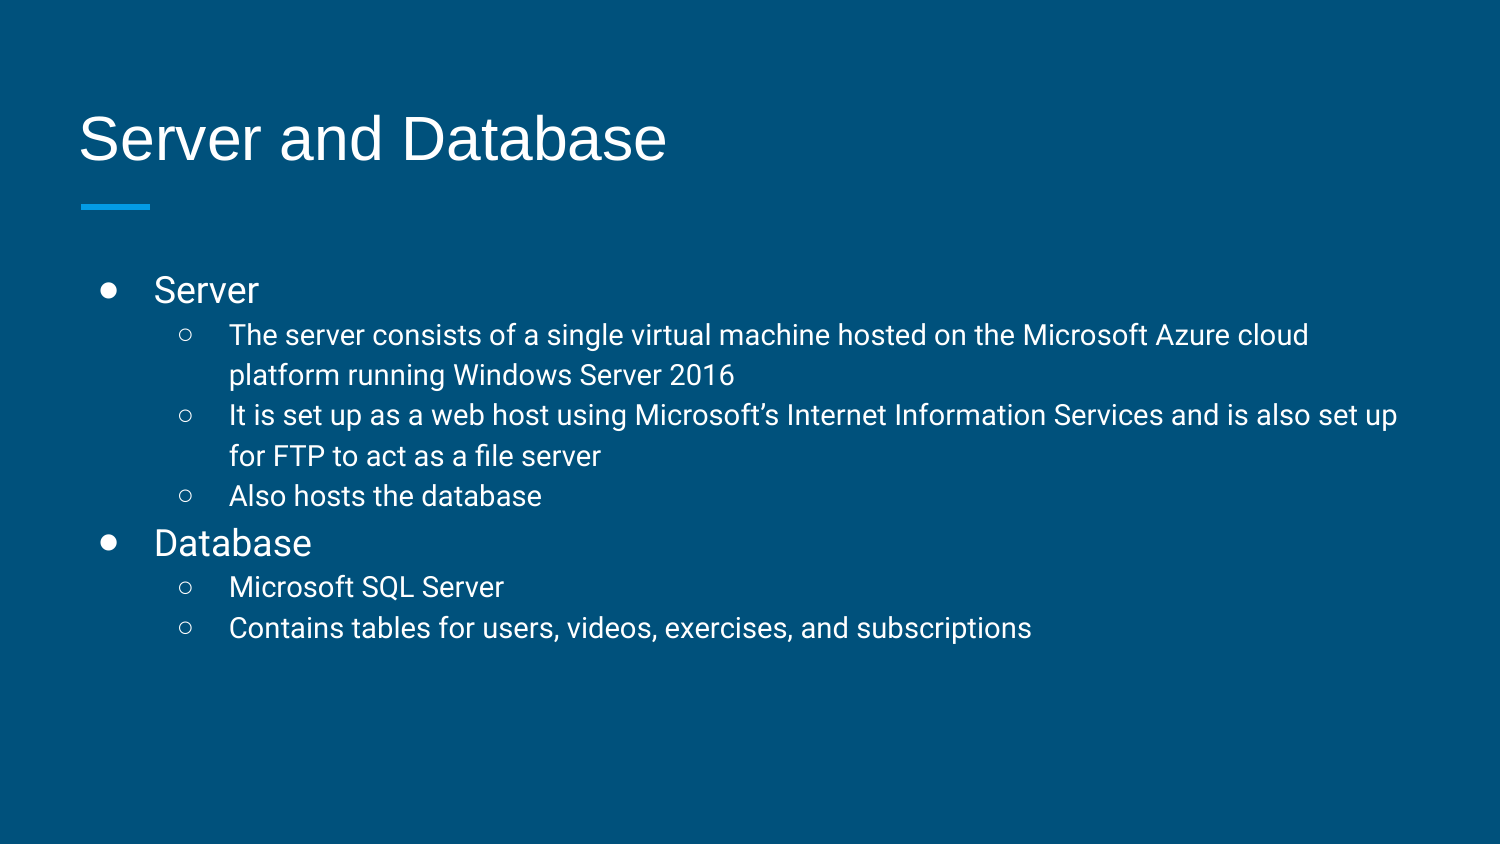

# Server and Database
Server
The server consists of a single virtual machine hosted on the Microsoft Azure cloud platform running Windows Server 2016
It is set up as a web host using Microsoft’s Internet Information Services and is also set up for FTP to act as a file server
Also hosts the database
Database
Microsoft SQL Server
Contains tables for users, videos, exercises, and subscriptions